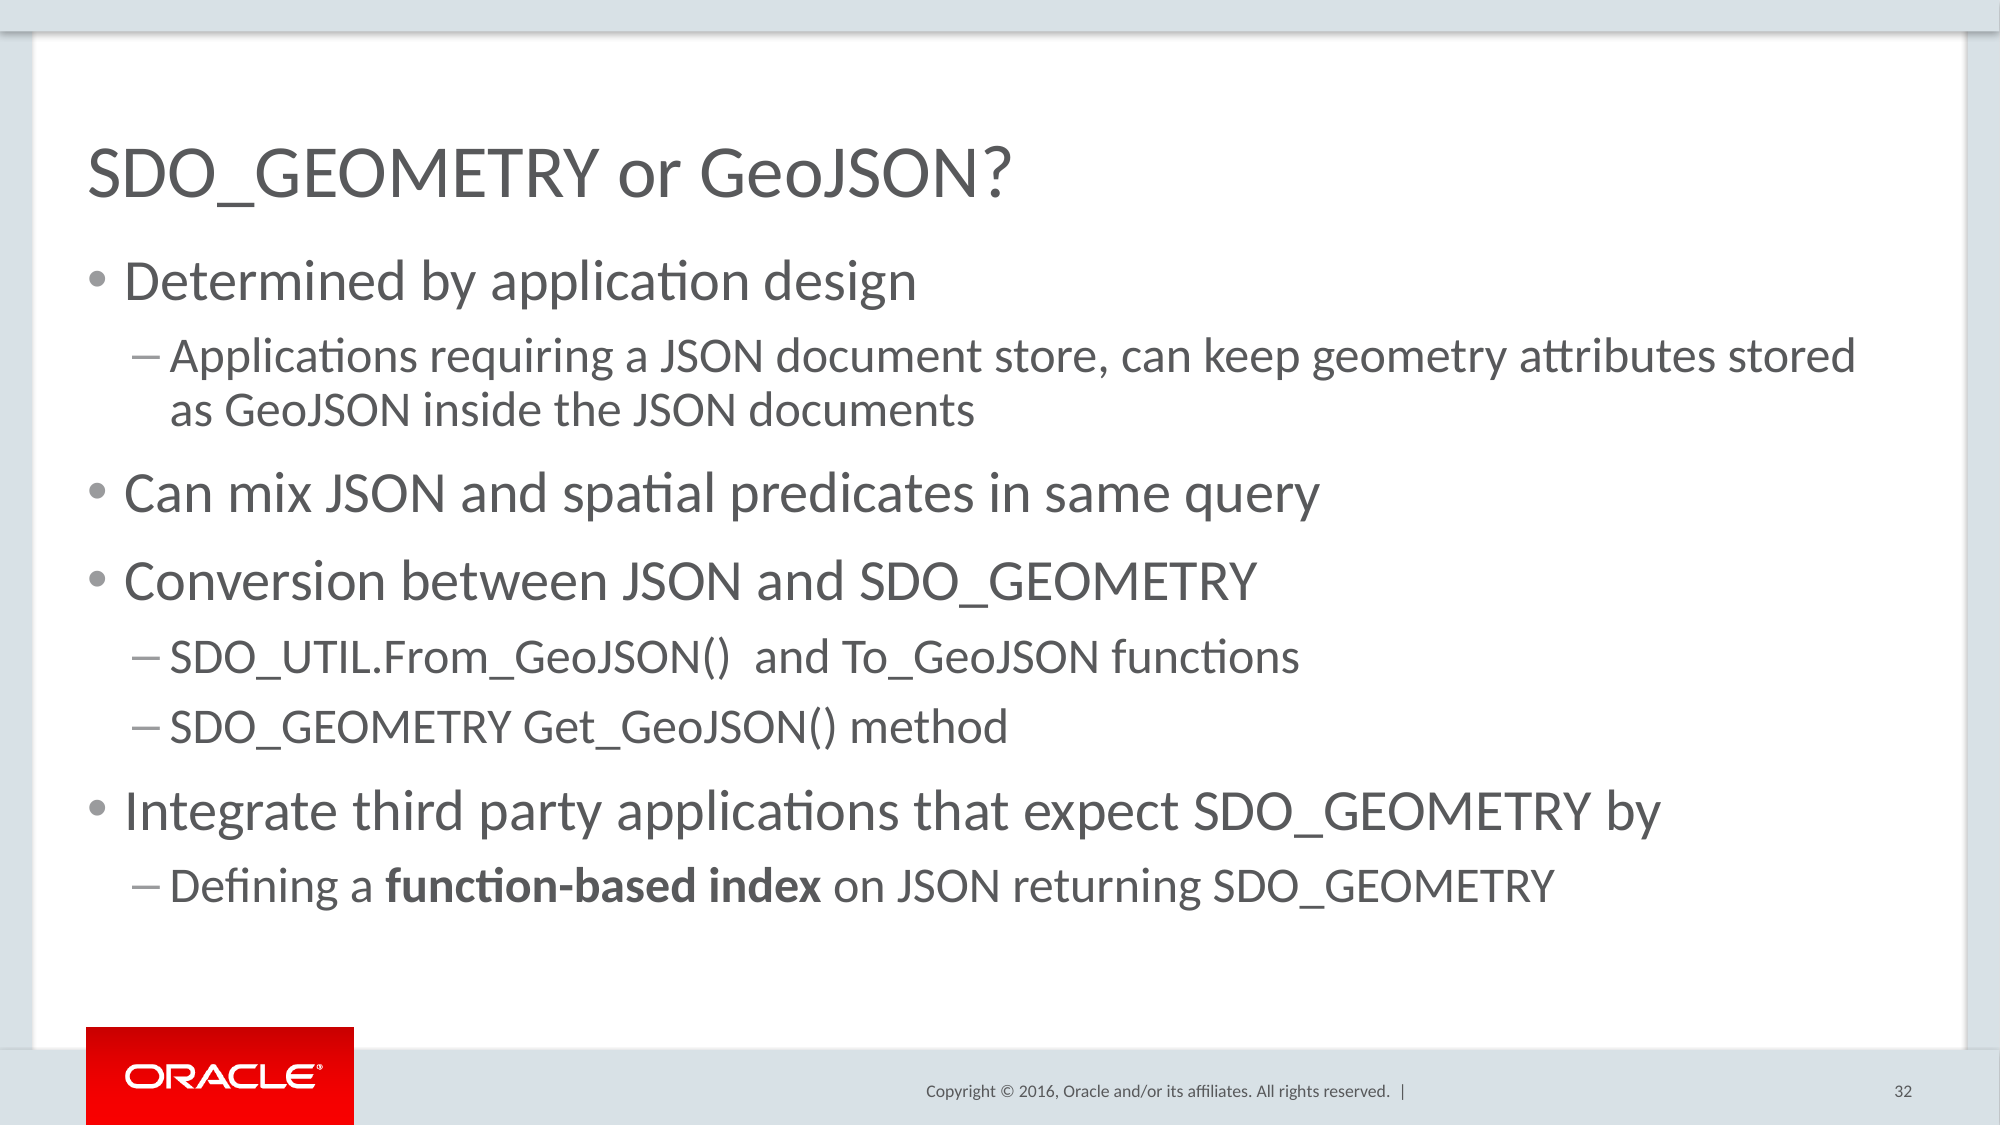

# SDO_GEOMETRY or GeoJSON?
Determined by application design
Applications requiring a JSON document store, can keep geometry attributes stored as GeoJSON inside the JSON documents
Can mix JSON and spatial predicates in same query
Conversion between JSON and SDO_GEOMETRY
SDO_UTIL.From_GeoJSON()  and To_GeoJSON functions
SDO_GEOMETRY Get_GeoJSON() method
Integrate third party applications that expect SDO_GEOMETRY by
Defining a function-based index on JSON returning SDO_GEOMETRY

32